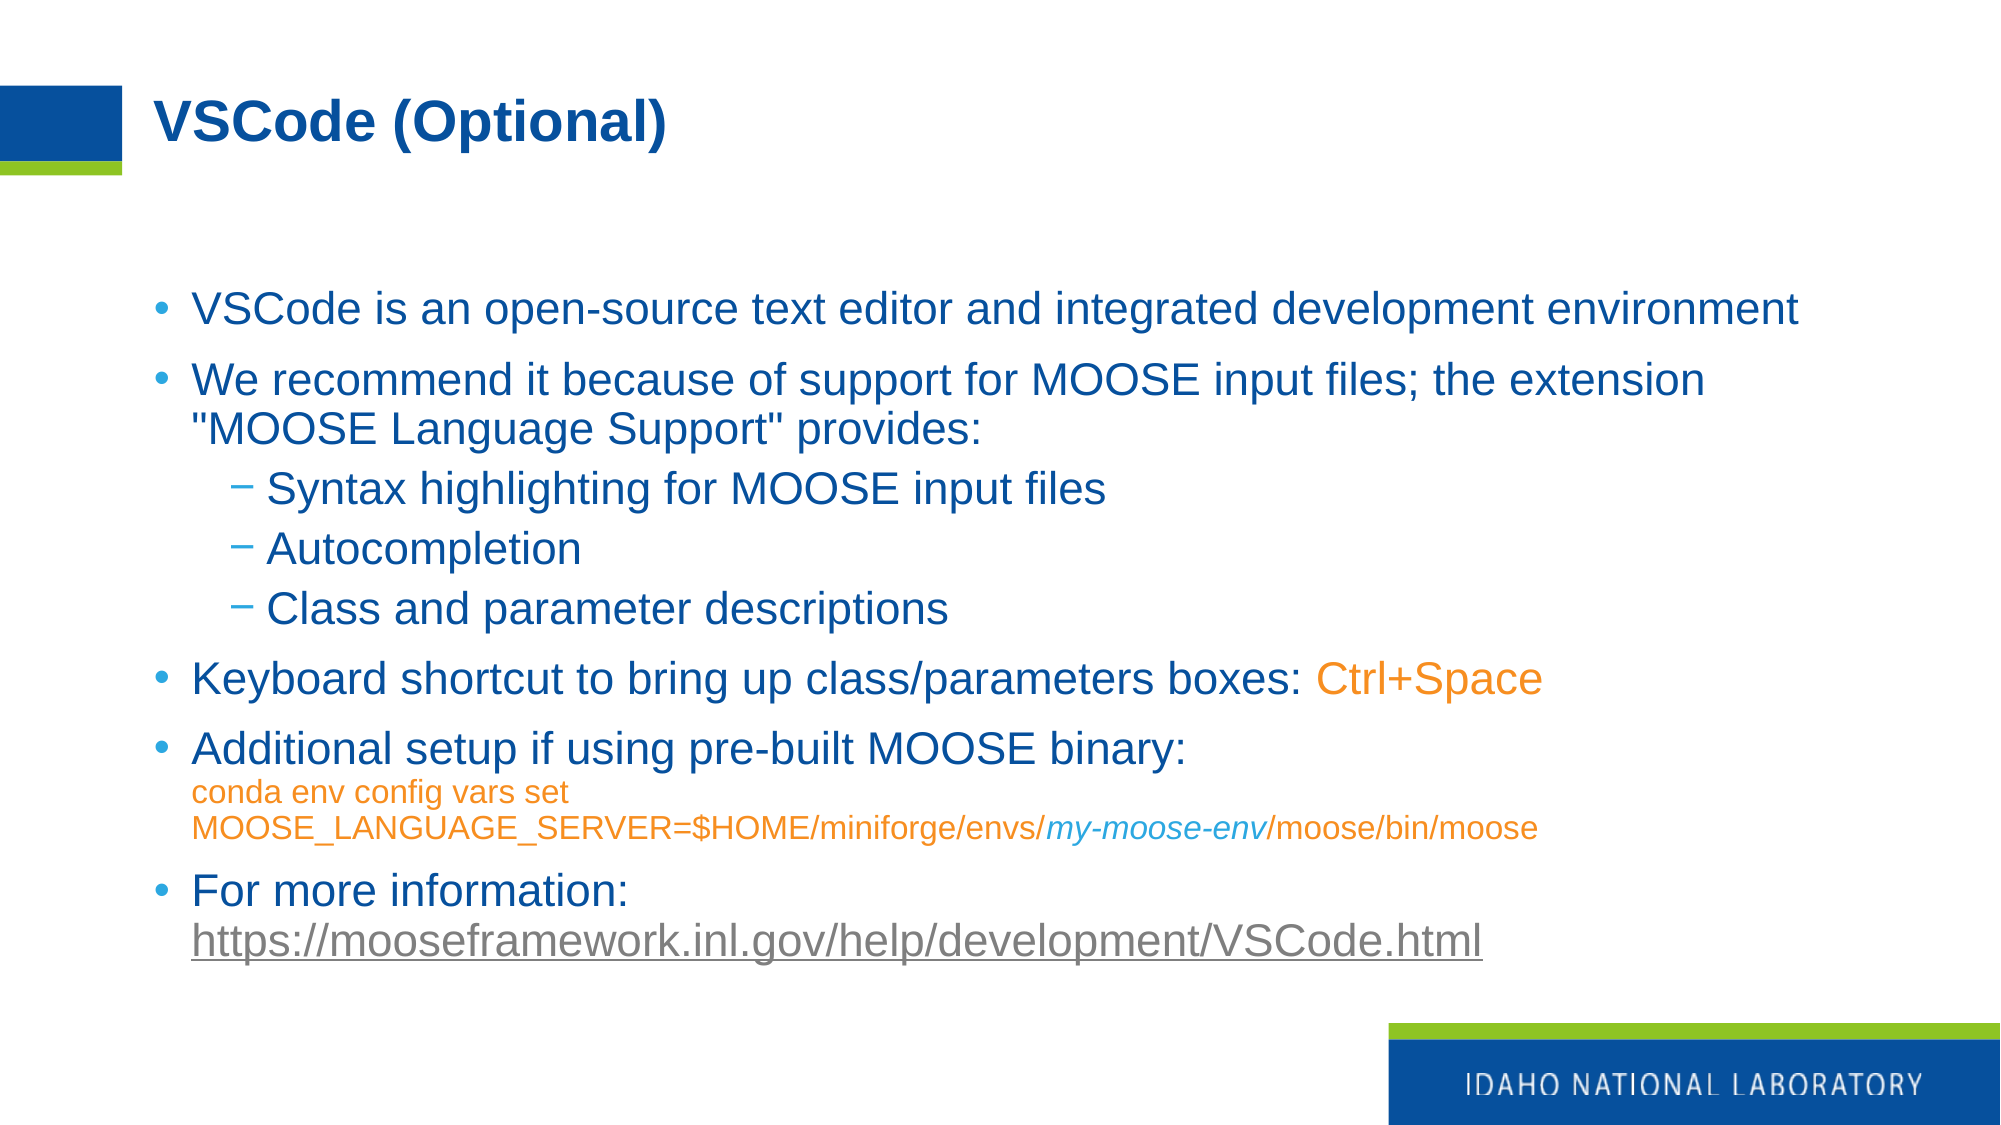

# VSCode (Optional)
VSCode is an open-source text editor and integrated development environment
We recommend it because of support for MOOSE input files; the extension "MOOSE Language Support" provides:
Syntax highlighting for MOOSE input files
Autocompletion
Class and parameter descriptions
Keyboard shortcut to bring up class/parameters boxes: Ctrl+Space
Additional setup if using pre-built MOOSE binary:
conda env config vars set MOOSE_LANGUAGE_SERVER=$HOME/miniforge/envs/my-moose-env/moose/bin/moose
For more information: https://mooseframework.inl.gov/help/development/VSCode.html